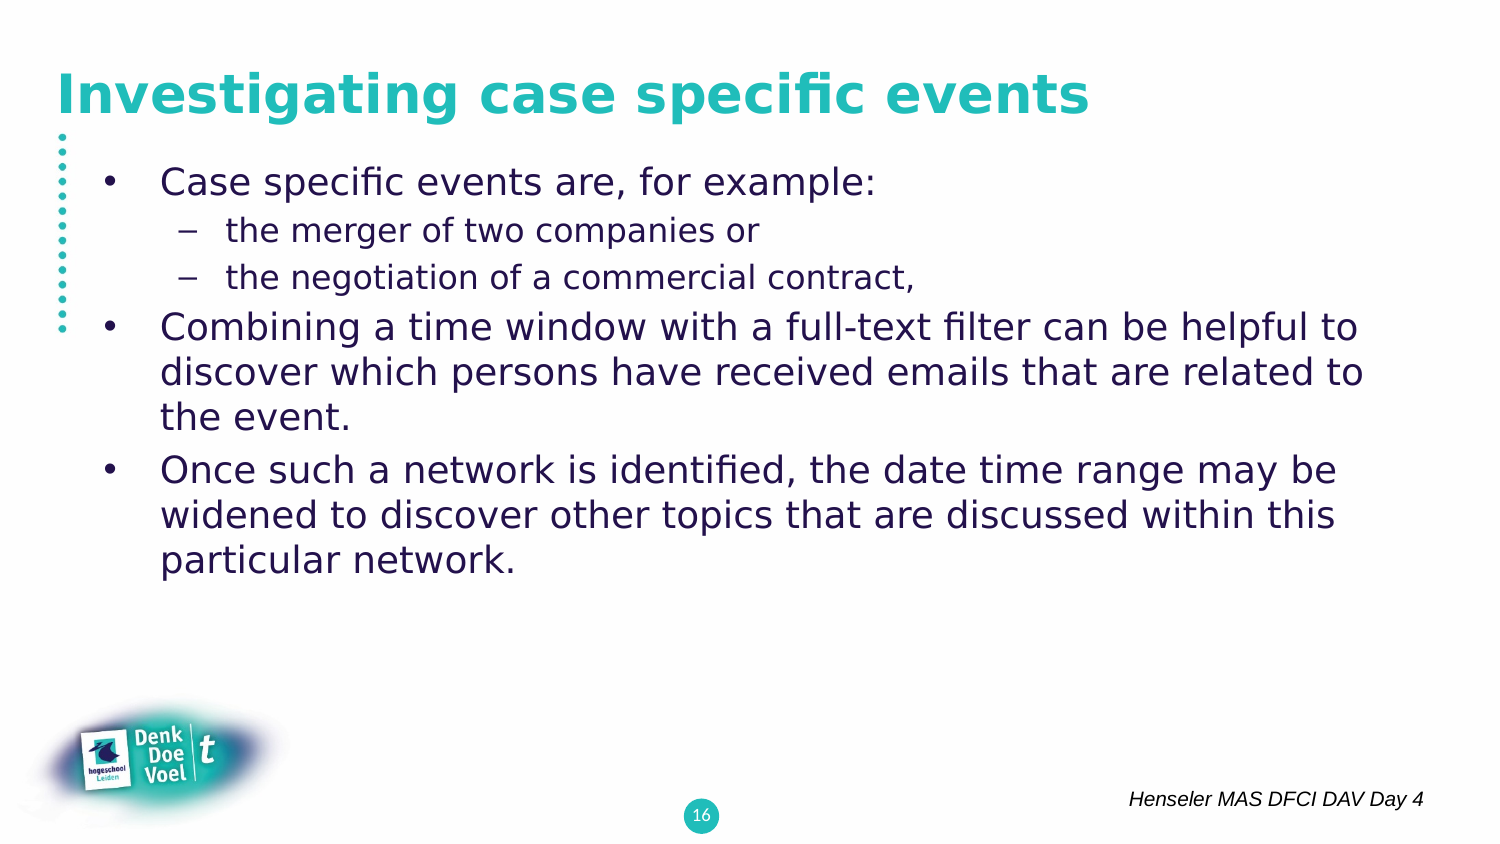

# Investigating case specific events
Case specific events are, for example:
the merger of two companies or
the negotiation of a commercial contract,
Combining a time window with a full-text filter can be helpful to discover which persons have received emails that are related to the event.
Once such a network is identified, the date time range may be widened to discover other topics that are discussed within this particular network.